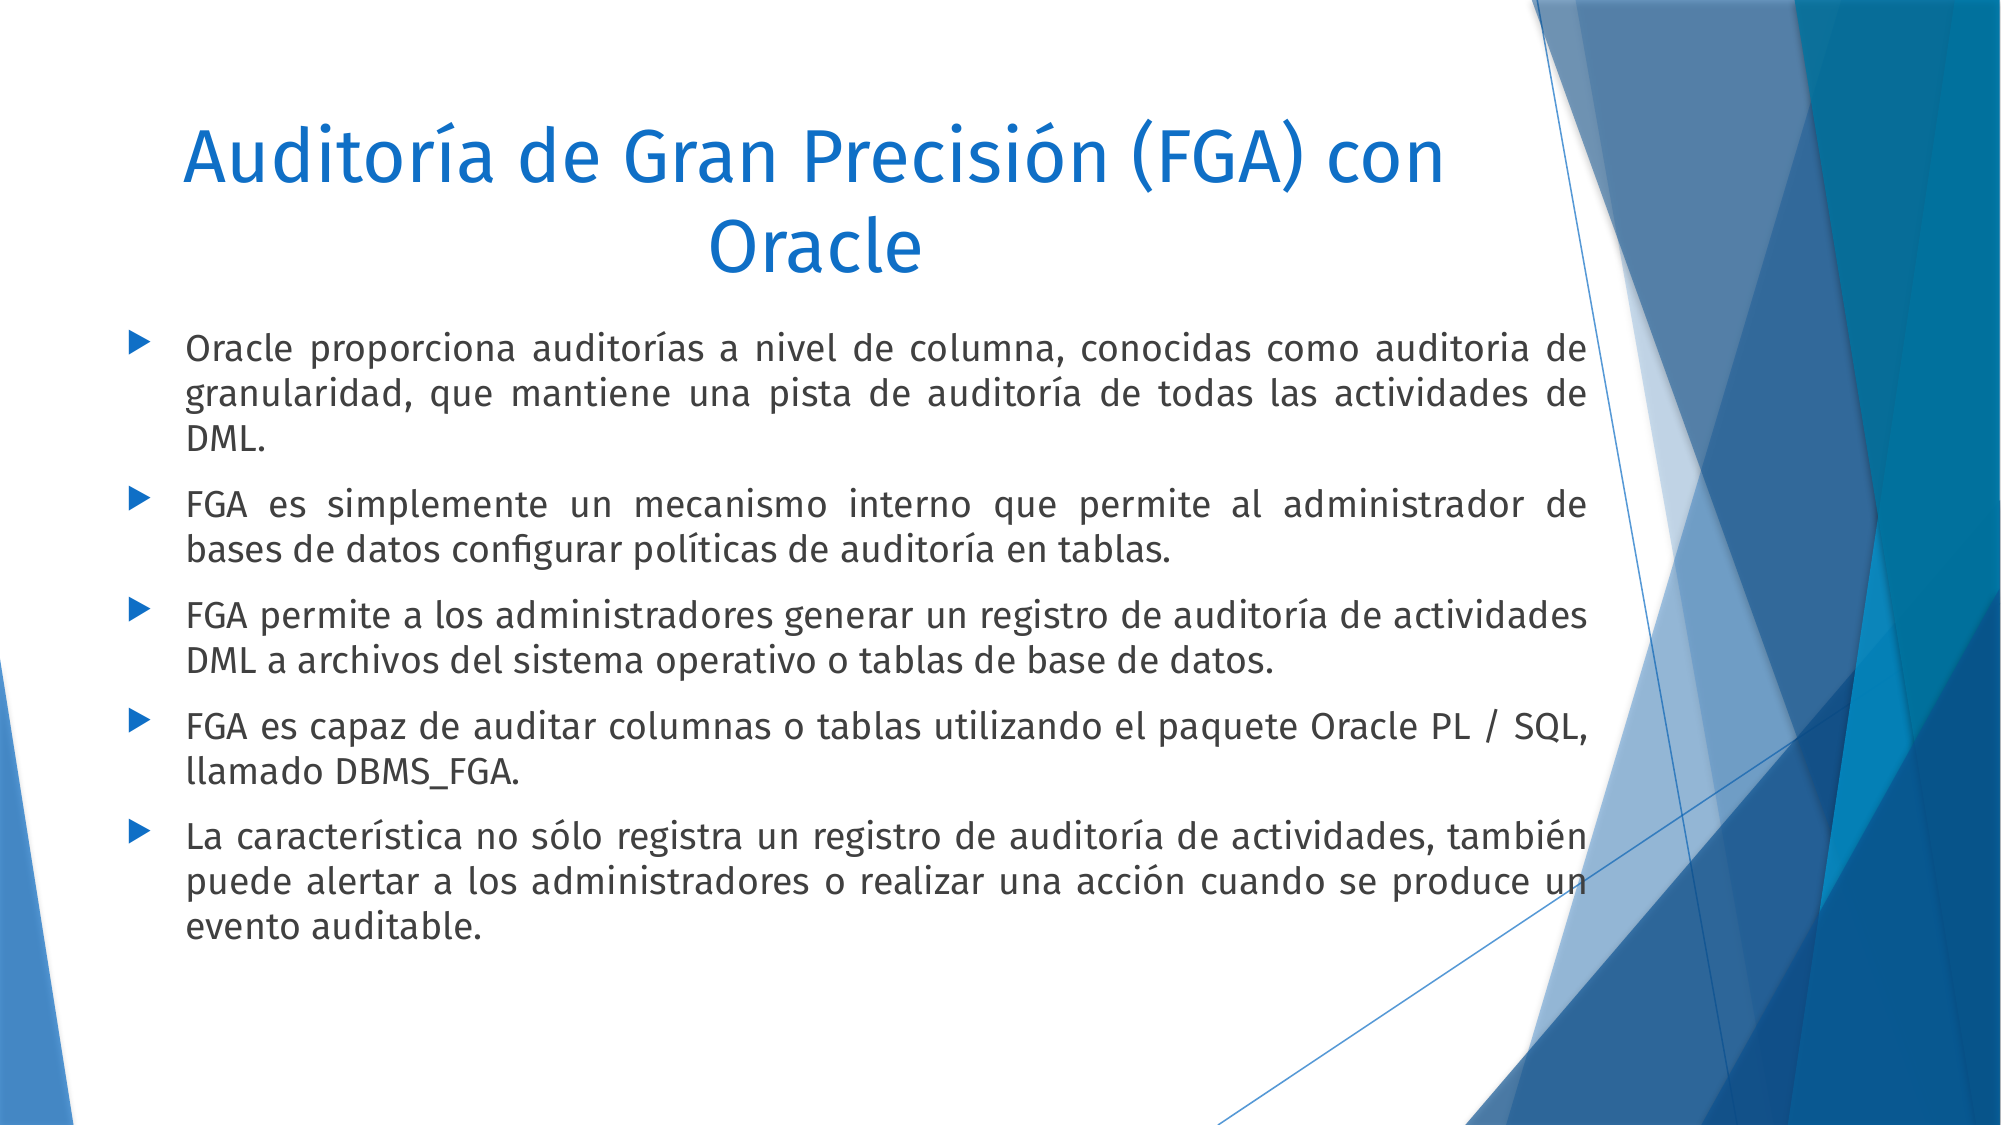

# Auditoría de Gran Precisión (FGA) con Oracle
Oracle proporciona auditorías a nivel de columna, conocidas como auditoria de granularidad, que mantiene una pista de auditoría de todas las actividades de DML.
FGA es simplemente un mecanismo interno que permite al administrador de bases de datos configurar políticas de auditoría en tablas.
FGA permite a los administradores generar un registro de auditoría de actividades DML a archivos del sistema operativo o tablas de base de datos.
FGA es capaz de auditar columnas o tablas utilizando el paquete Oracle PL / SQL, llamado DBMS_FGA.
La característica no sólo registra un registro de auditoría de actividades, también puede alertar a los administradores o realizar una acción cuando se produce un evento auditable.